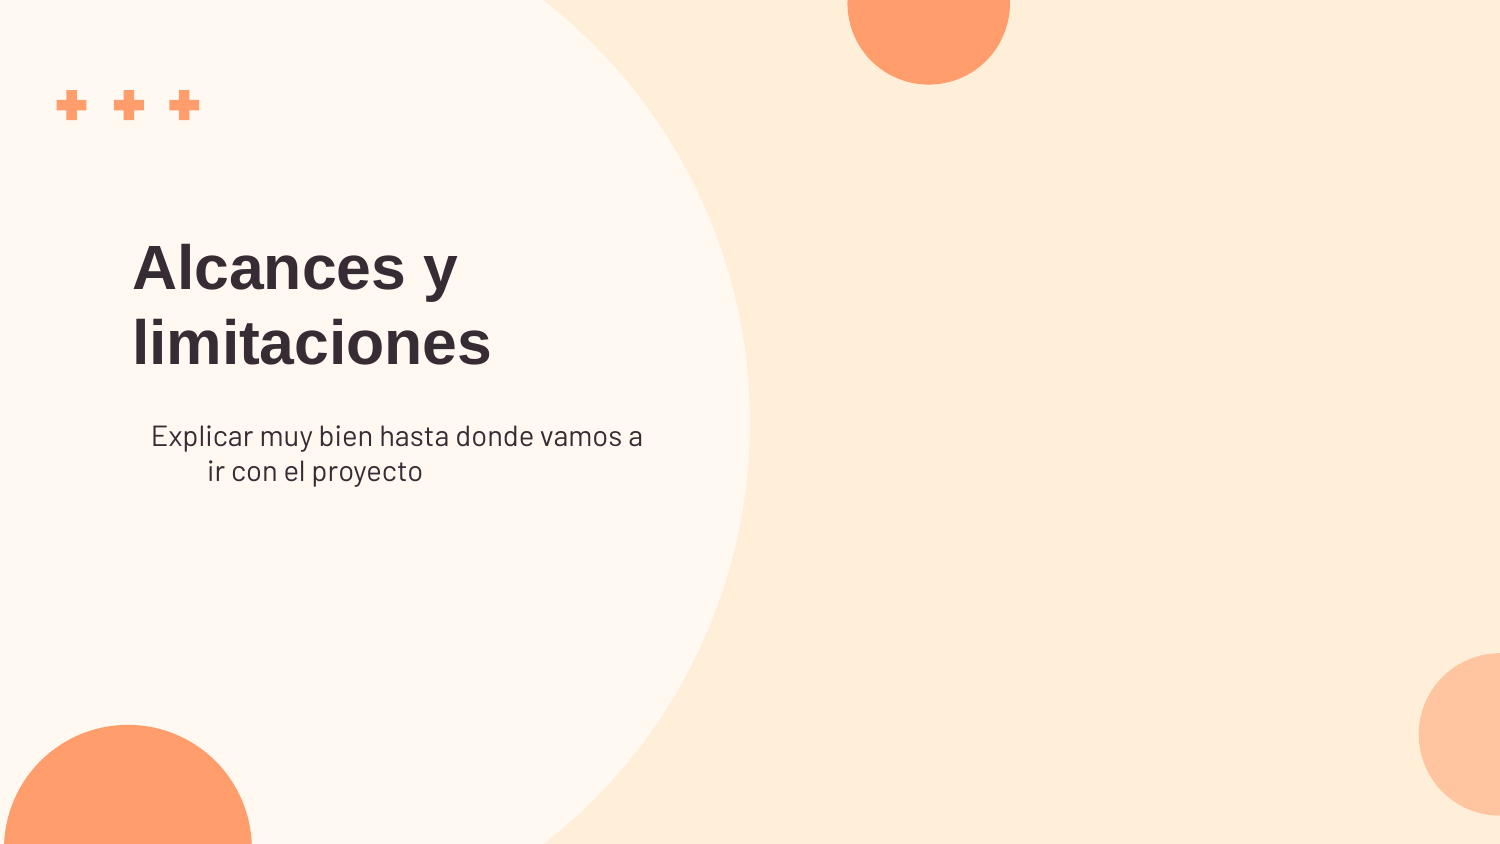

# Alcances y limitaciones
Explicar muy bien hasta donde vamos a ir con el proyecto